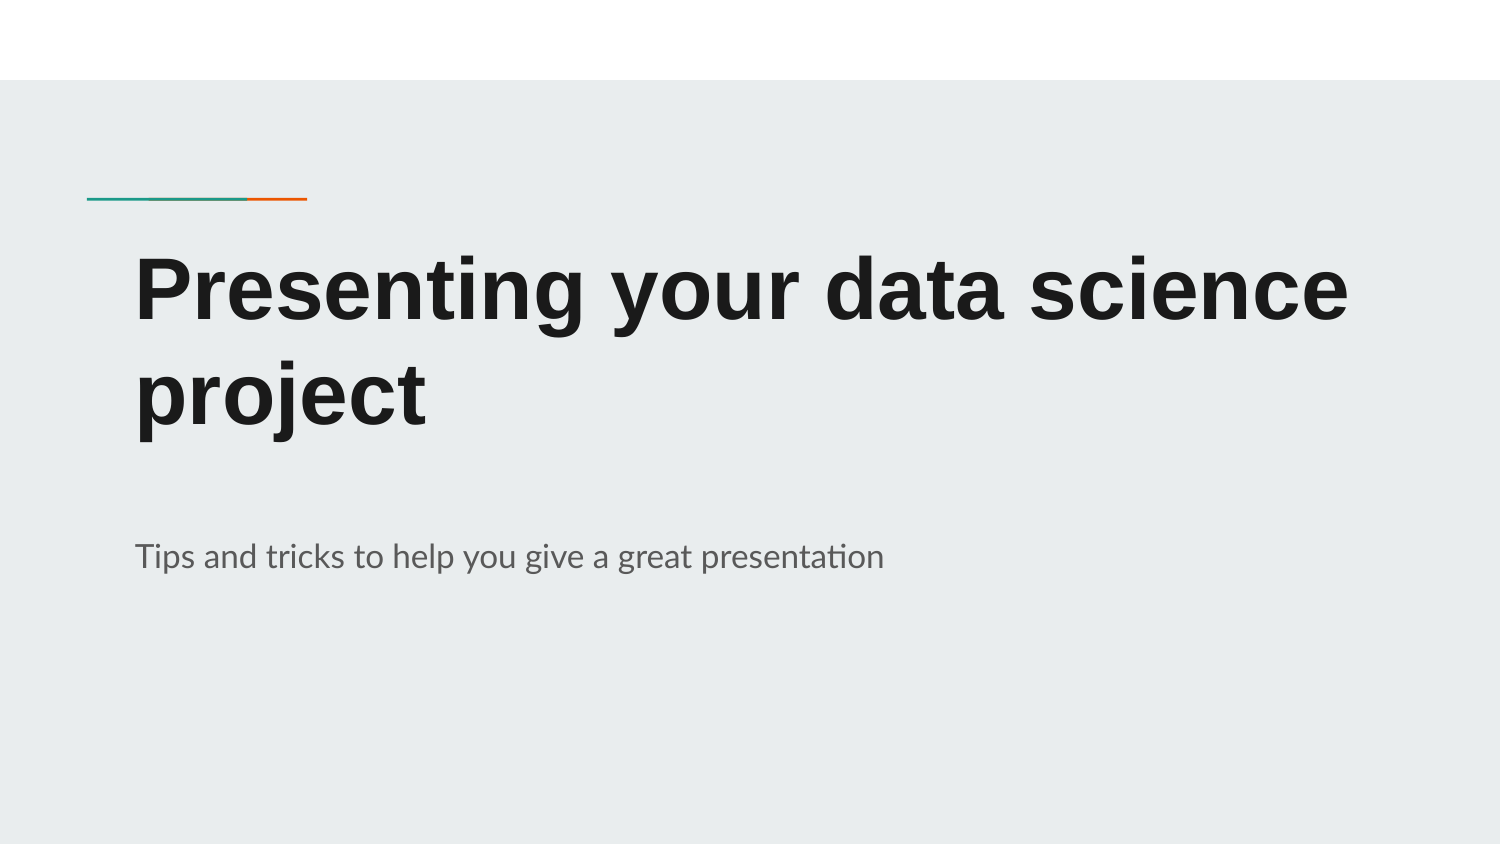

# Presenting your data science project
Tips and tricks to help you give a great presentation